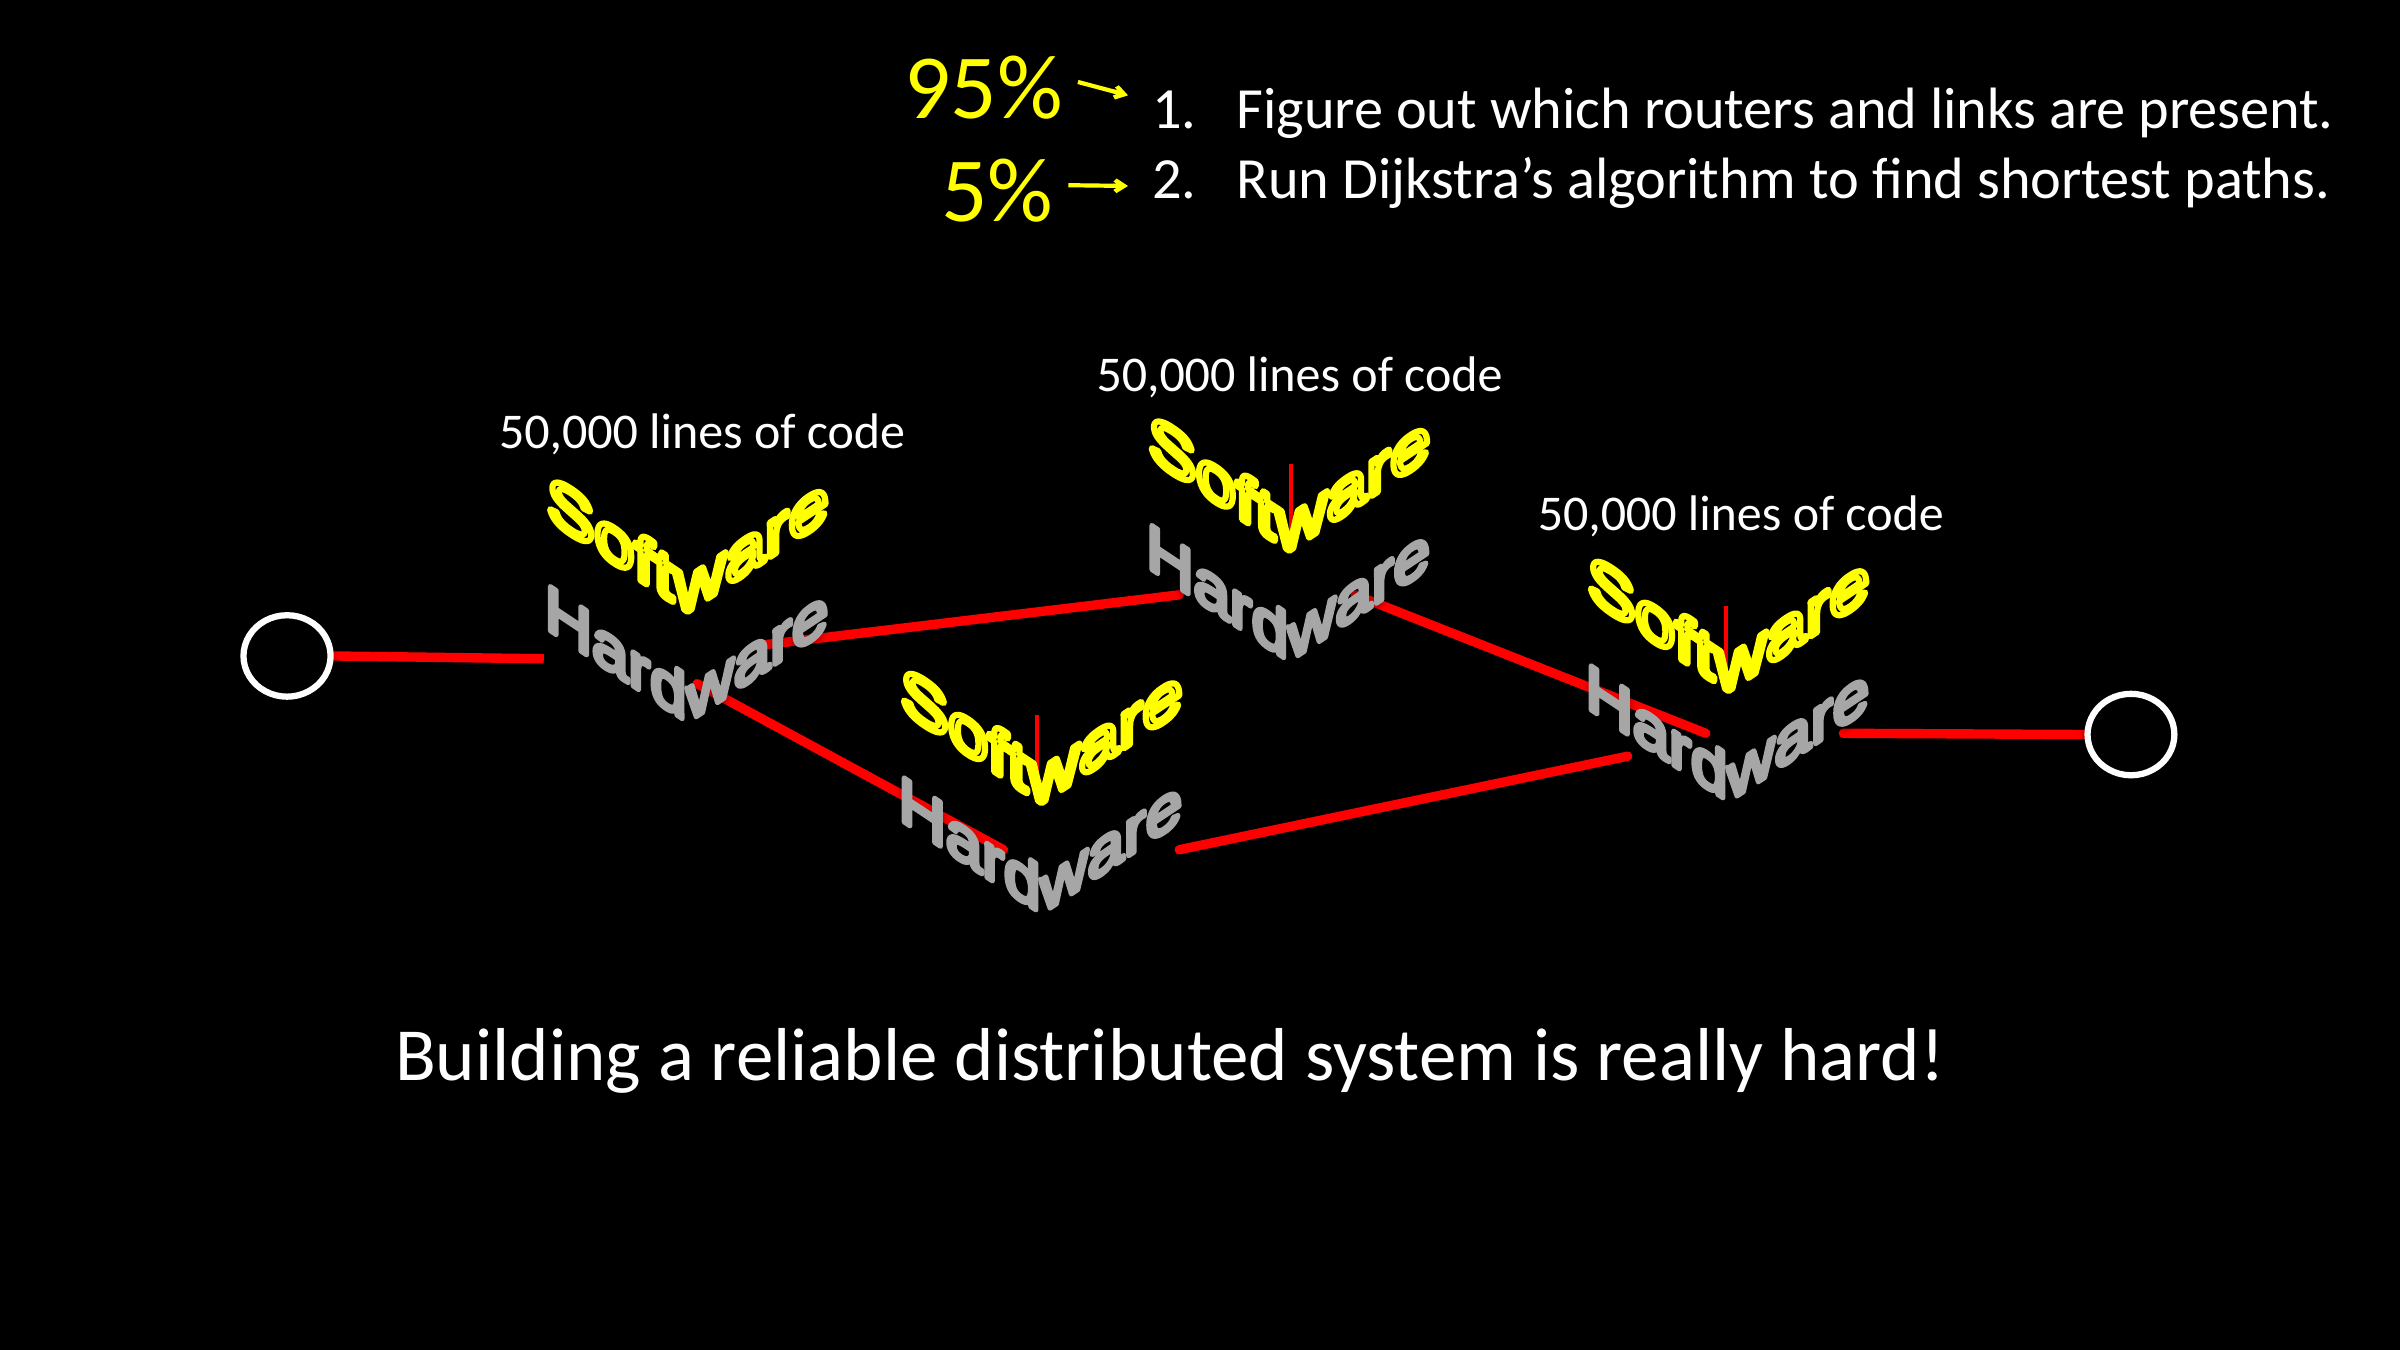

95%
Figure out which routers and links are present.
Run Dijkstra’s algorithm to find shortest paths.
5%
50,000 lines of code
50,000 lines of code
 Software
 Software
50,000 lines of code
 Hardware
 Software
 Hardware

 Hardware
 Software

 Hardware
Building a reliable distributed system is really hard!